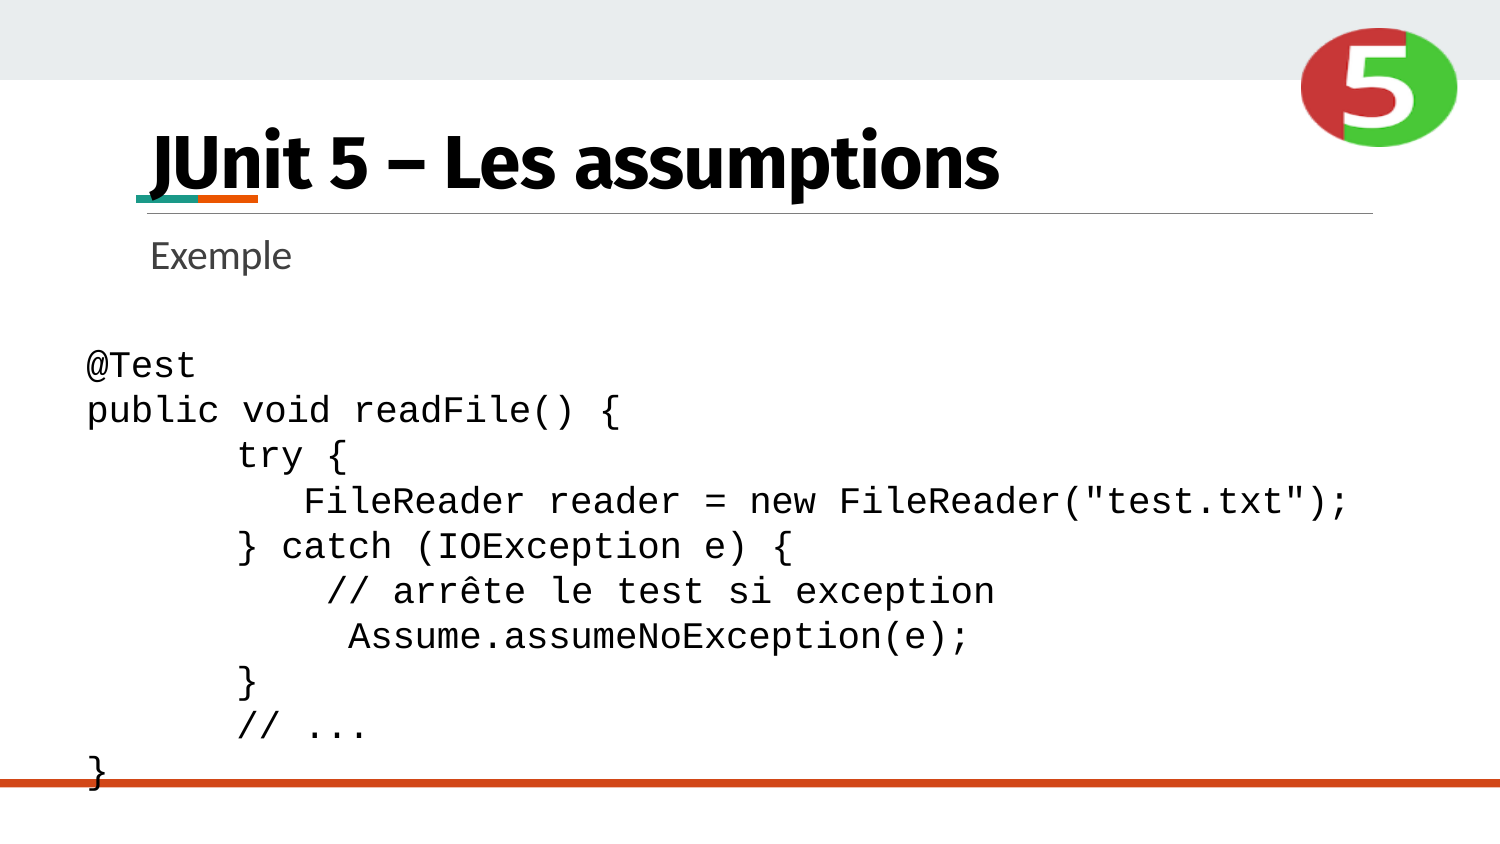

# JUnit 5 – Les assumptions

Exemple

@Test
public void readFile() {
try {
FileReader reader = new FileReader("test.txt");
} catch (IOException e) {
// arrête le test si exception  Assume.assumeNoException(e);
}
// ...
}

USINE LOGICIELLE - © DAVID PLANTROU - 2019